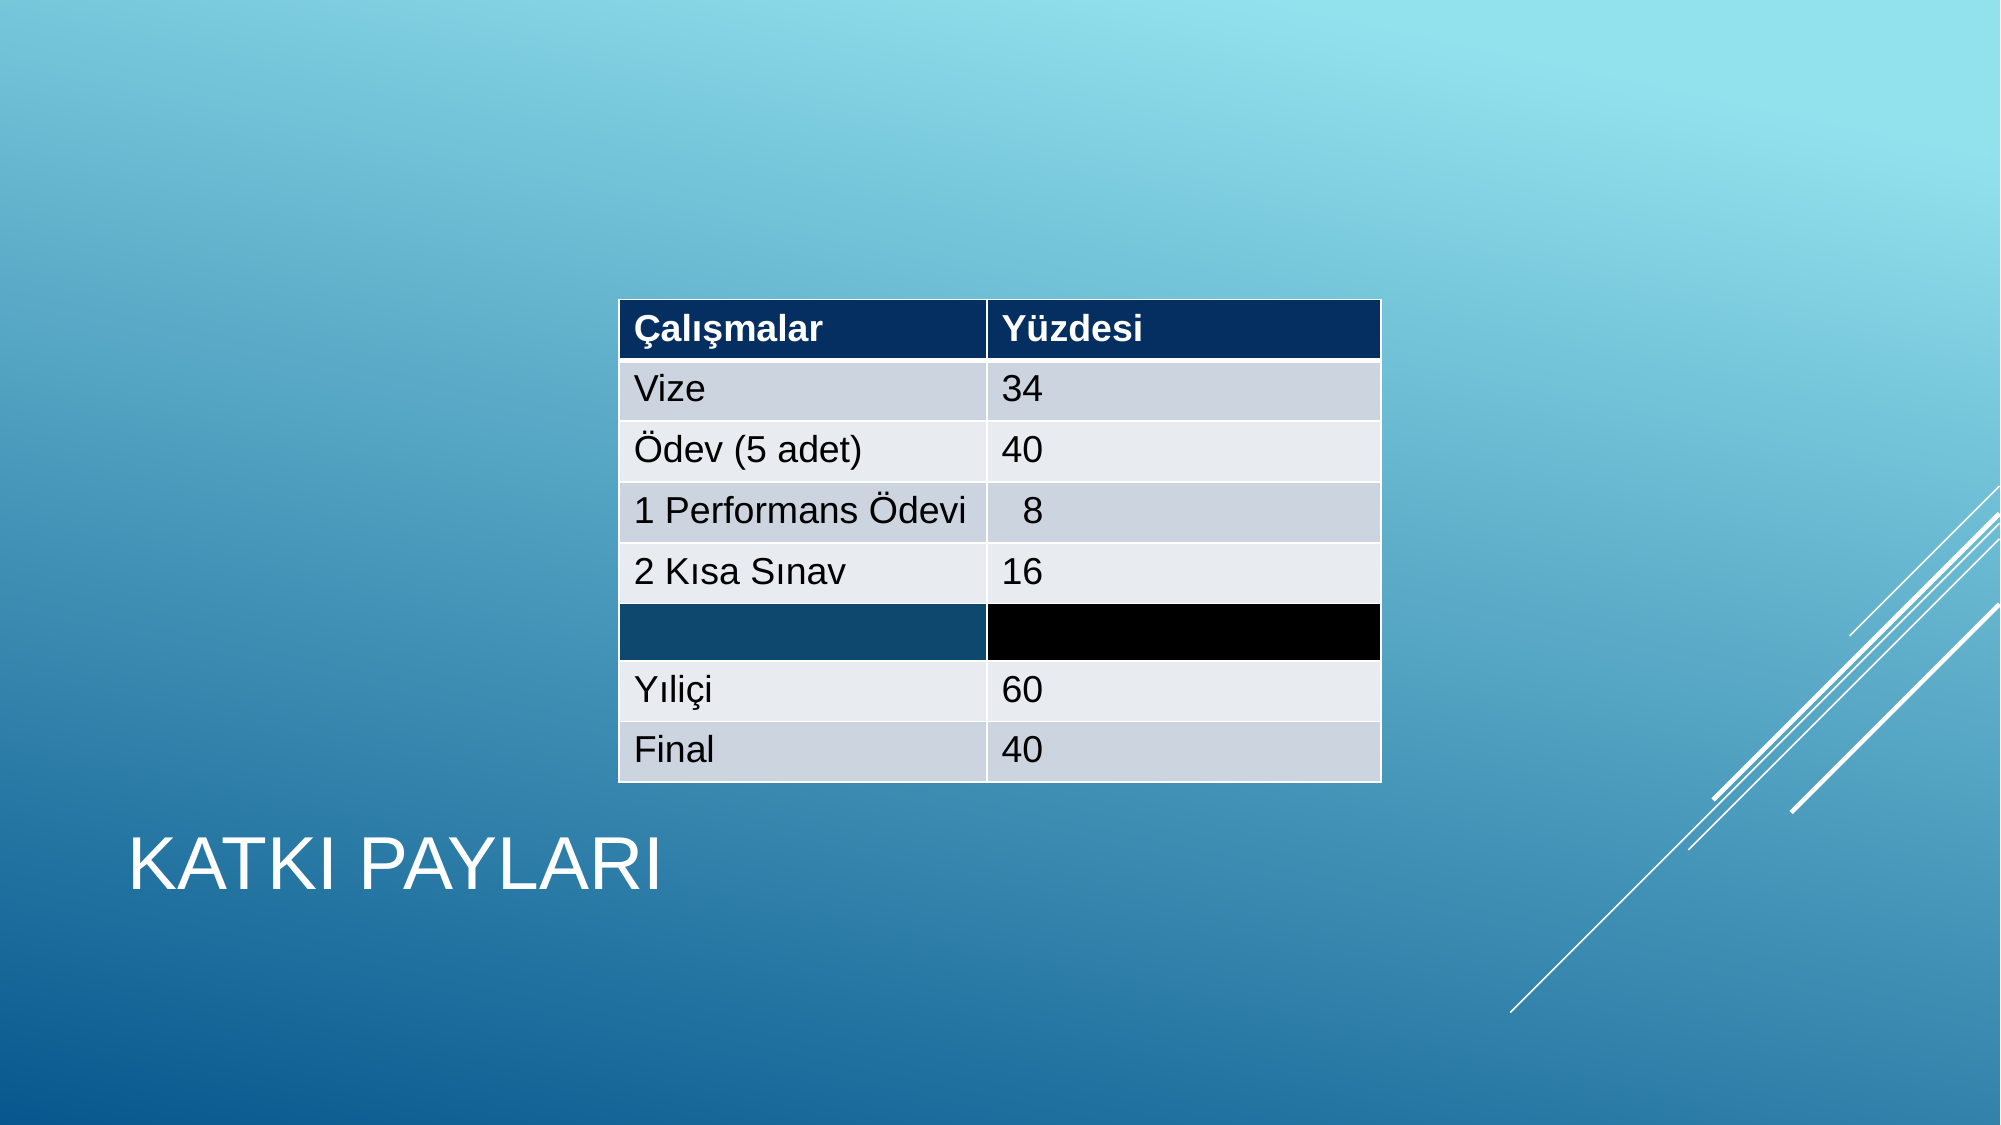

| Çalışmalar | Yüzdesi |
| --- | --- |
| Vize | 34 |
| Ödev (5 adet) | 40 |
| 1 Performans Ödevi | 8 |
| 2 Kısa Sınav | 16 |
|  |  |
| Yıliçi | 60 |
| Final | 40 |
# KATKI PAYLARI